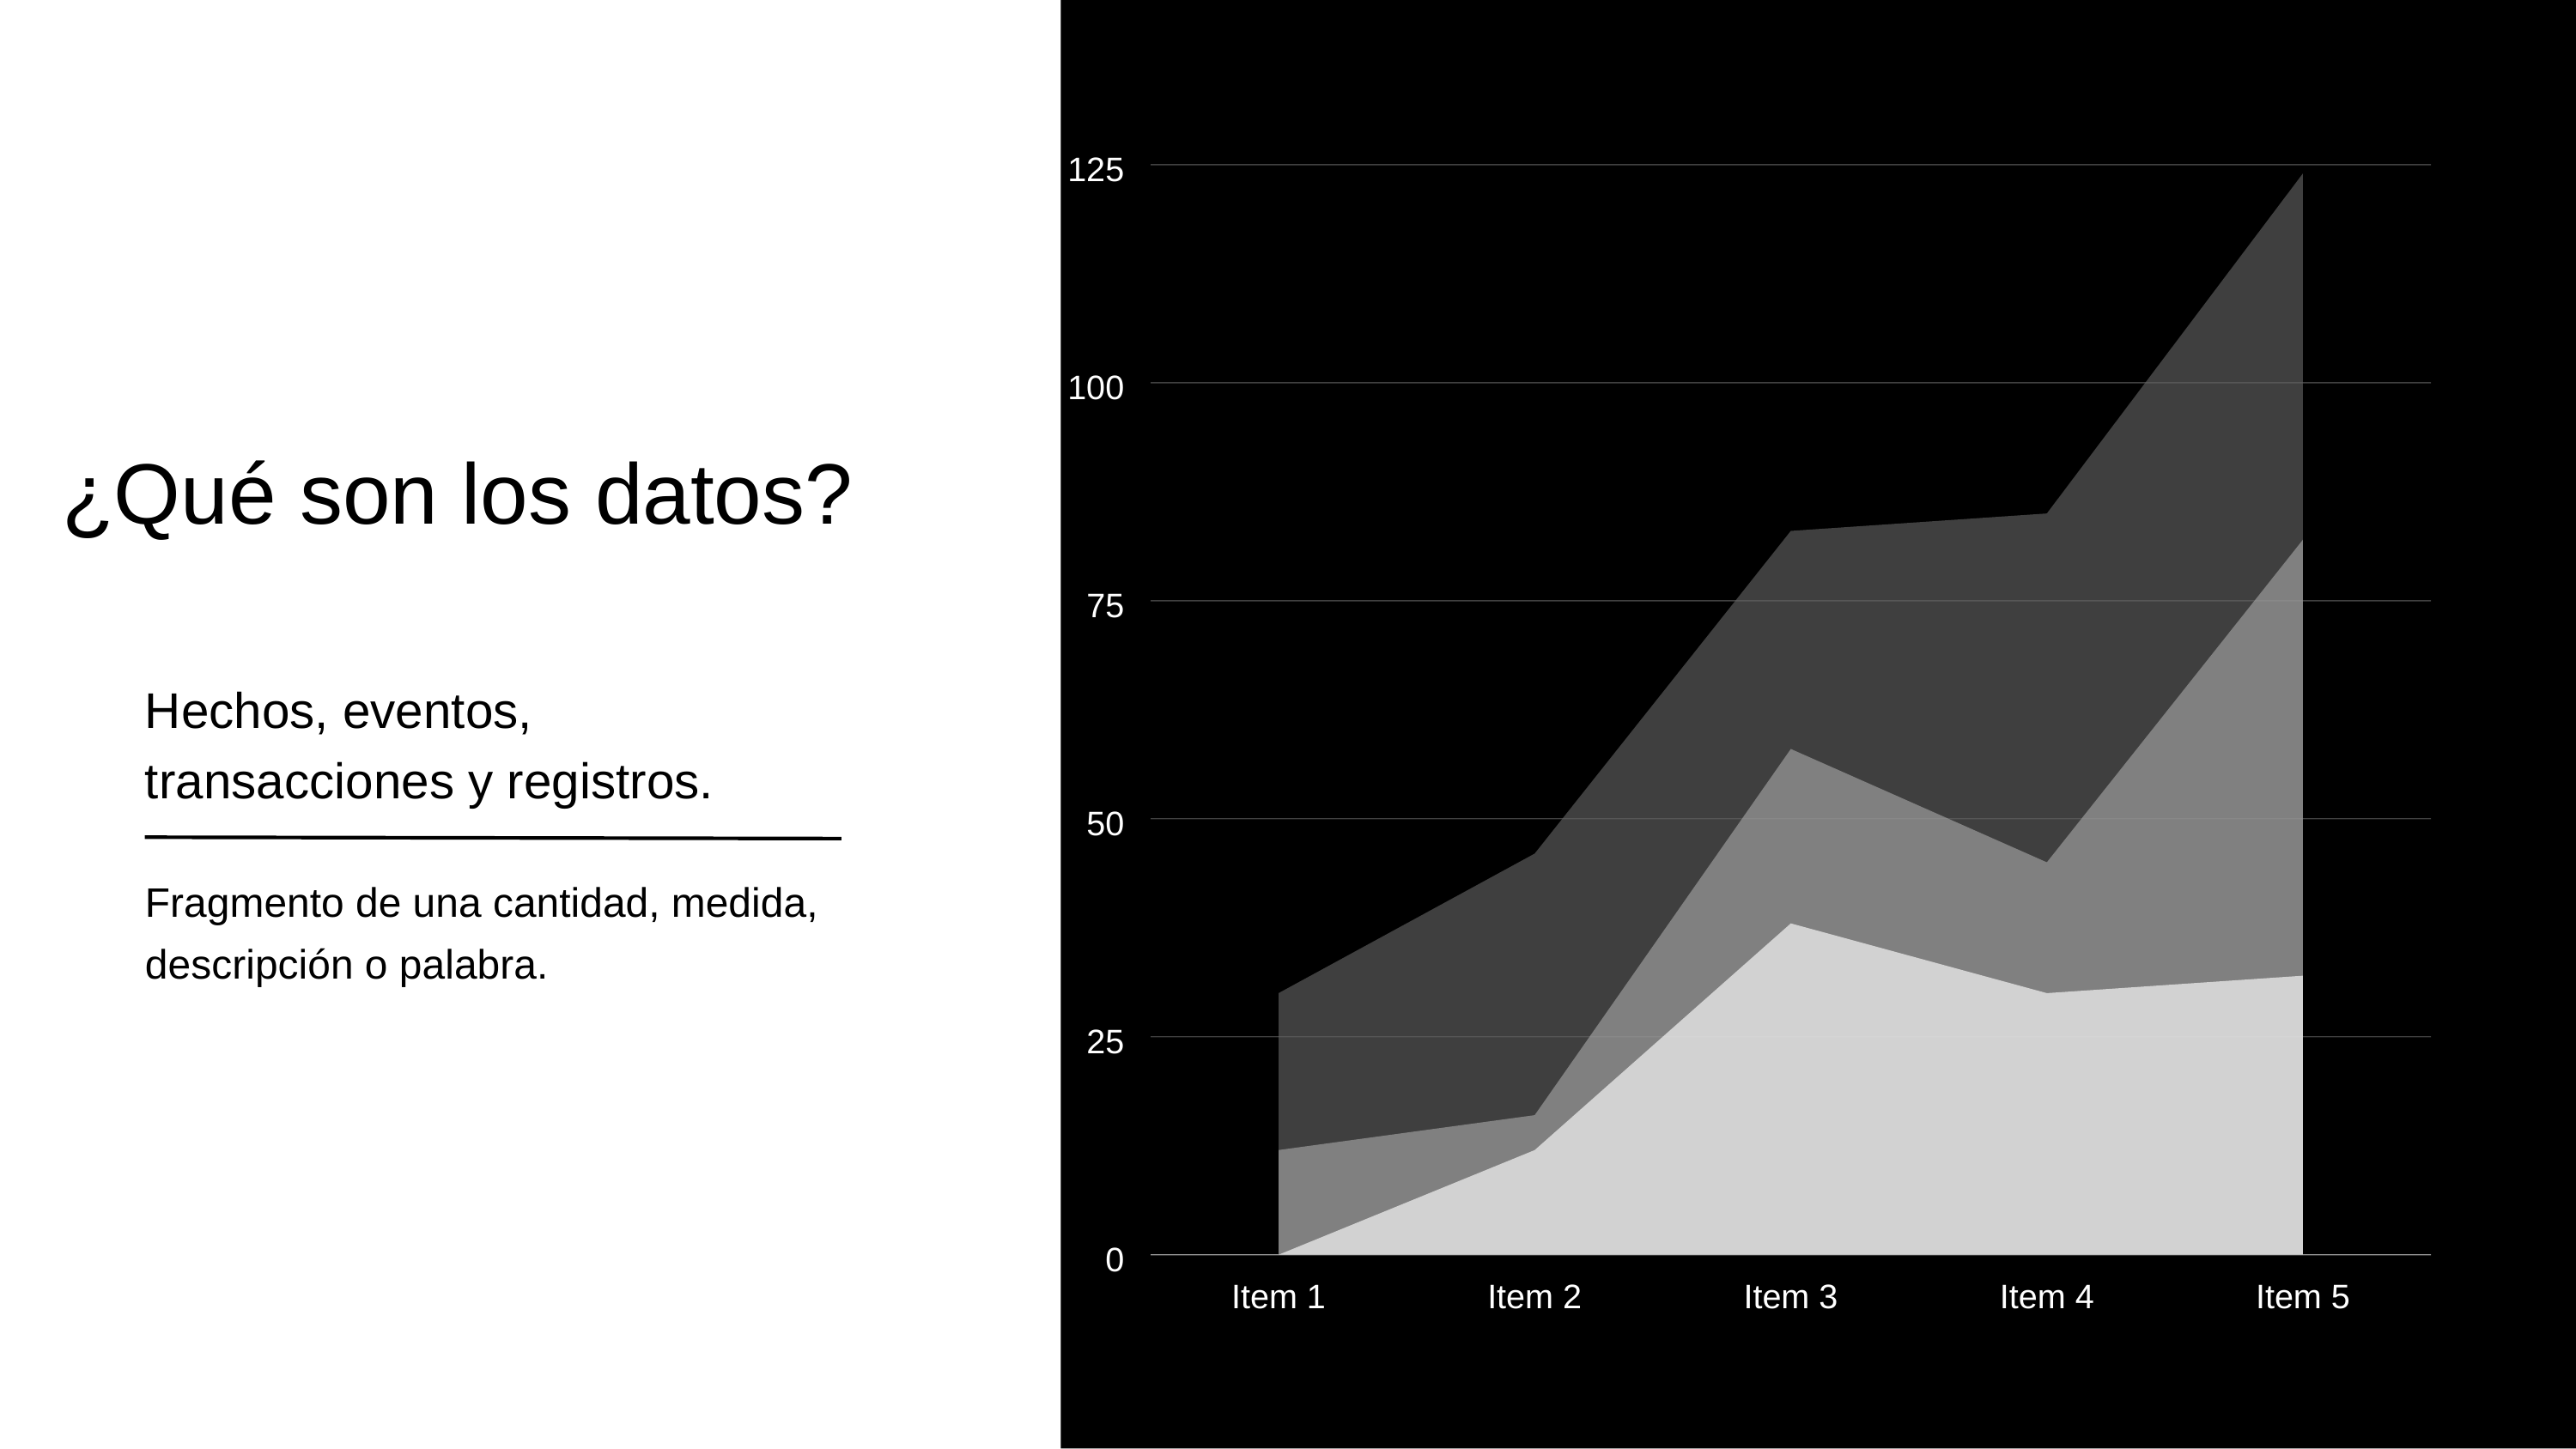

125

100
75
50
25
0
Item 1
Item 2
Item 3
Item 4
Item 5
¿Qué son los datos?
Hechos, eventos, transacciones y registros.

Fragmento de una cantidad, medida, descripción o palabra.